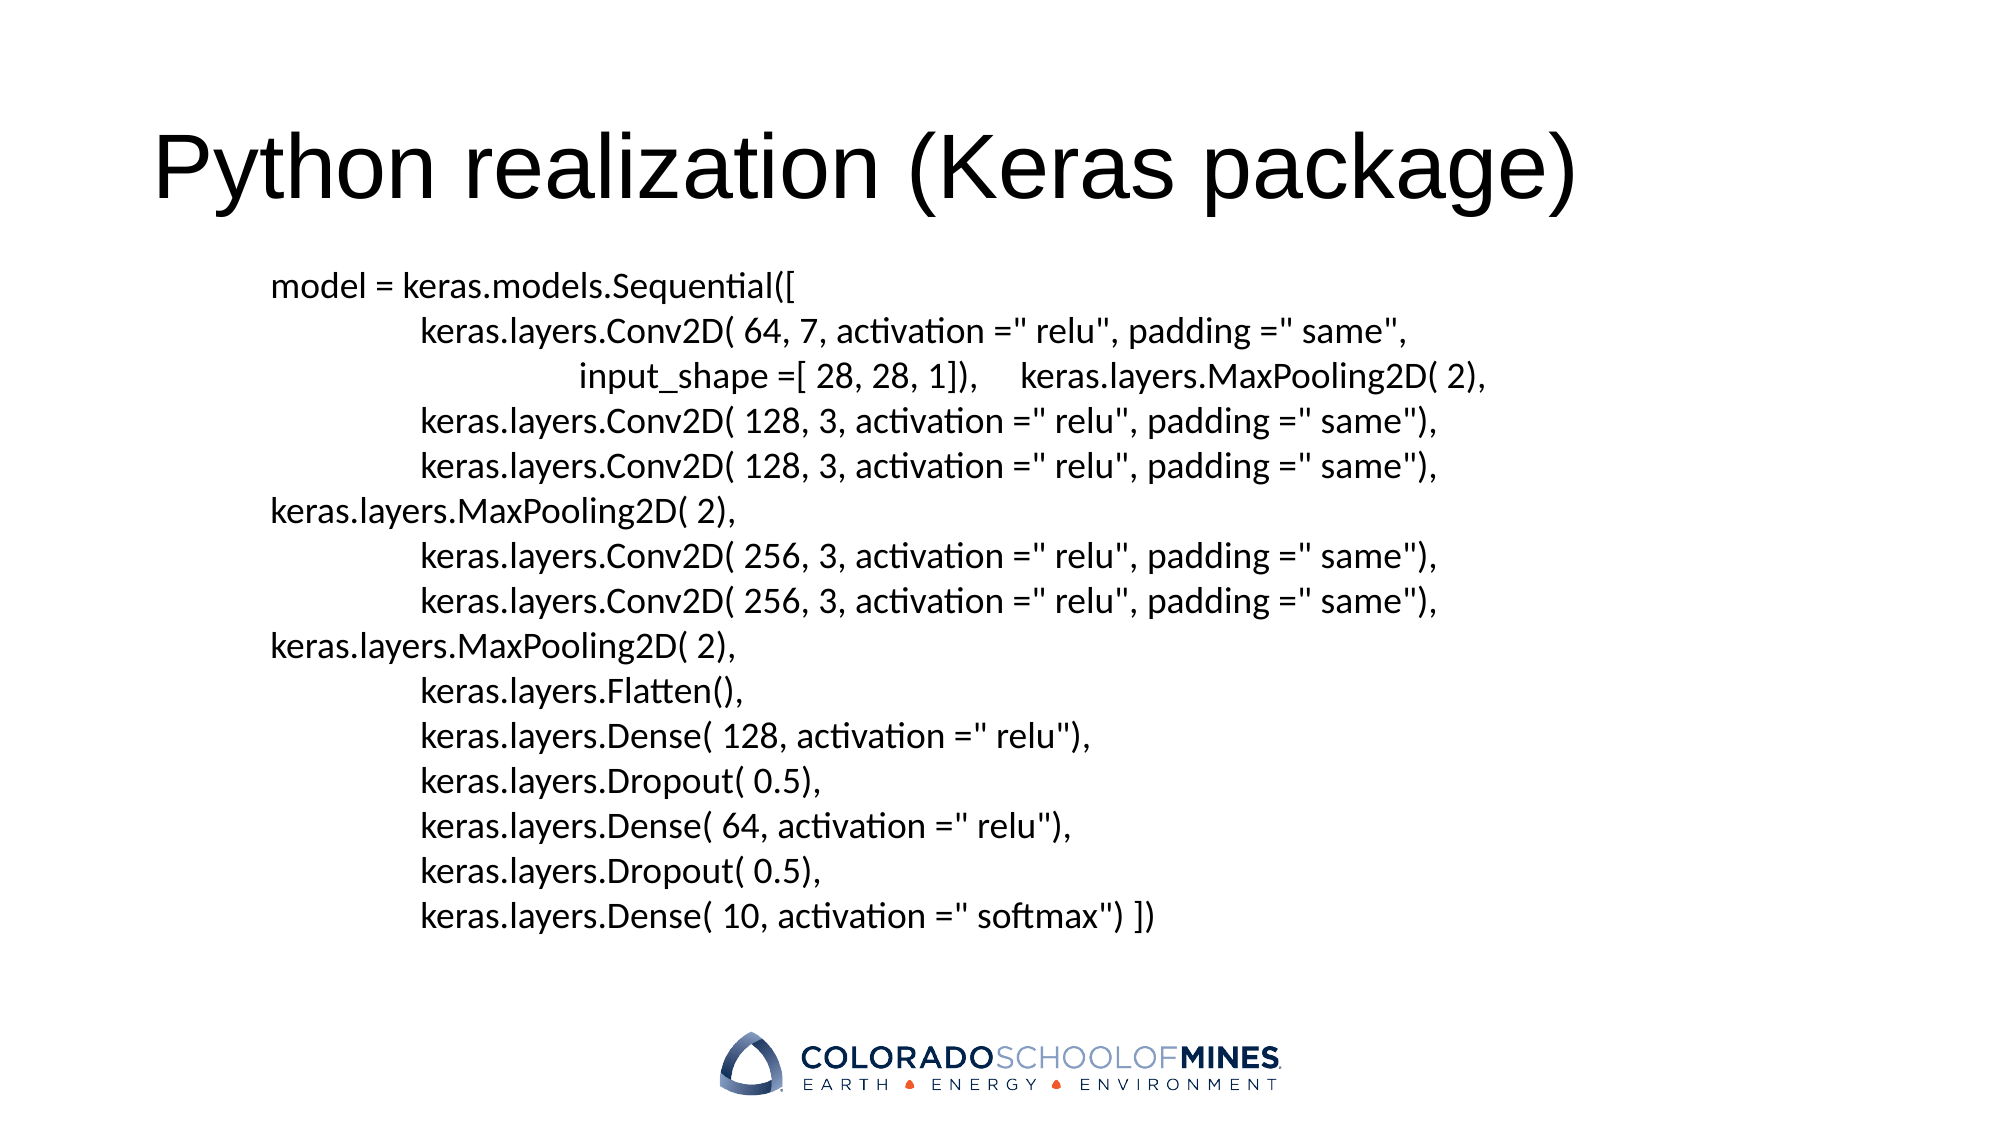

# Python realization (Keras package)
model = keras.models.Sequential([
	keras.layers.Conv2D( 64, 7, activation =" relu", padding =" same",
		 input_shape =[ 28, 28, 1]), 	keras.layers.MaxPooling2D( 2),
	keras.layers.Conv2D( 128, 3, activation =" relu", padding =" same"),
	keras.layers.Conv2D( 128, 3, activation =" relu", padding =" same"), 	keras.layers.MaxPooling2D( 2),
	keras.layers.Conv2D( 256, 3, activation =" relu", padding =" same"),
	keras.layers.Conv2D( 256, 3, activation =" relu", padding =" same"), 	keras.layers.MaxPooling2D( 2),
	keras.layers.Flatten(),
	keras.layers.Dense( 128, activation =" relu"),
	keras.layers.Dropout( 0.5),
	keras.layers.Dense( 64, activation =" relu"),
	keras.layers.Dropout( 0.5),
	keras.layers.Dense( 10, activation =" softmax") ])